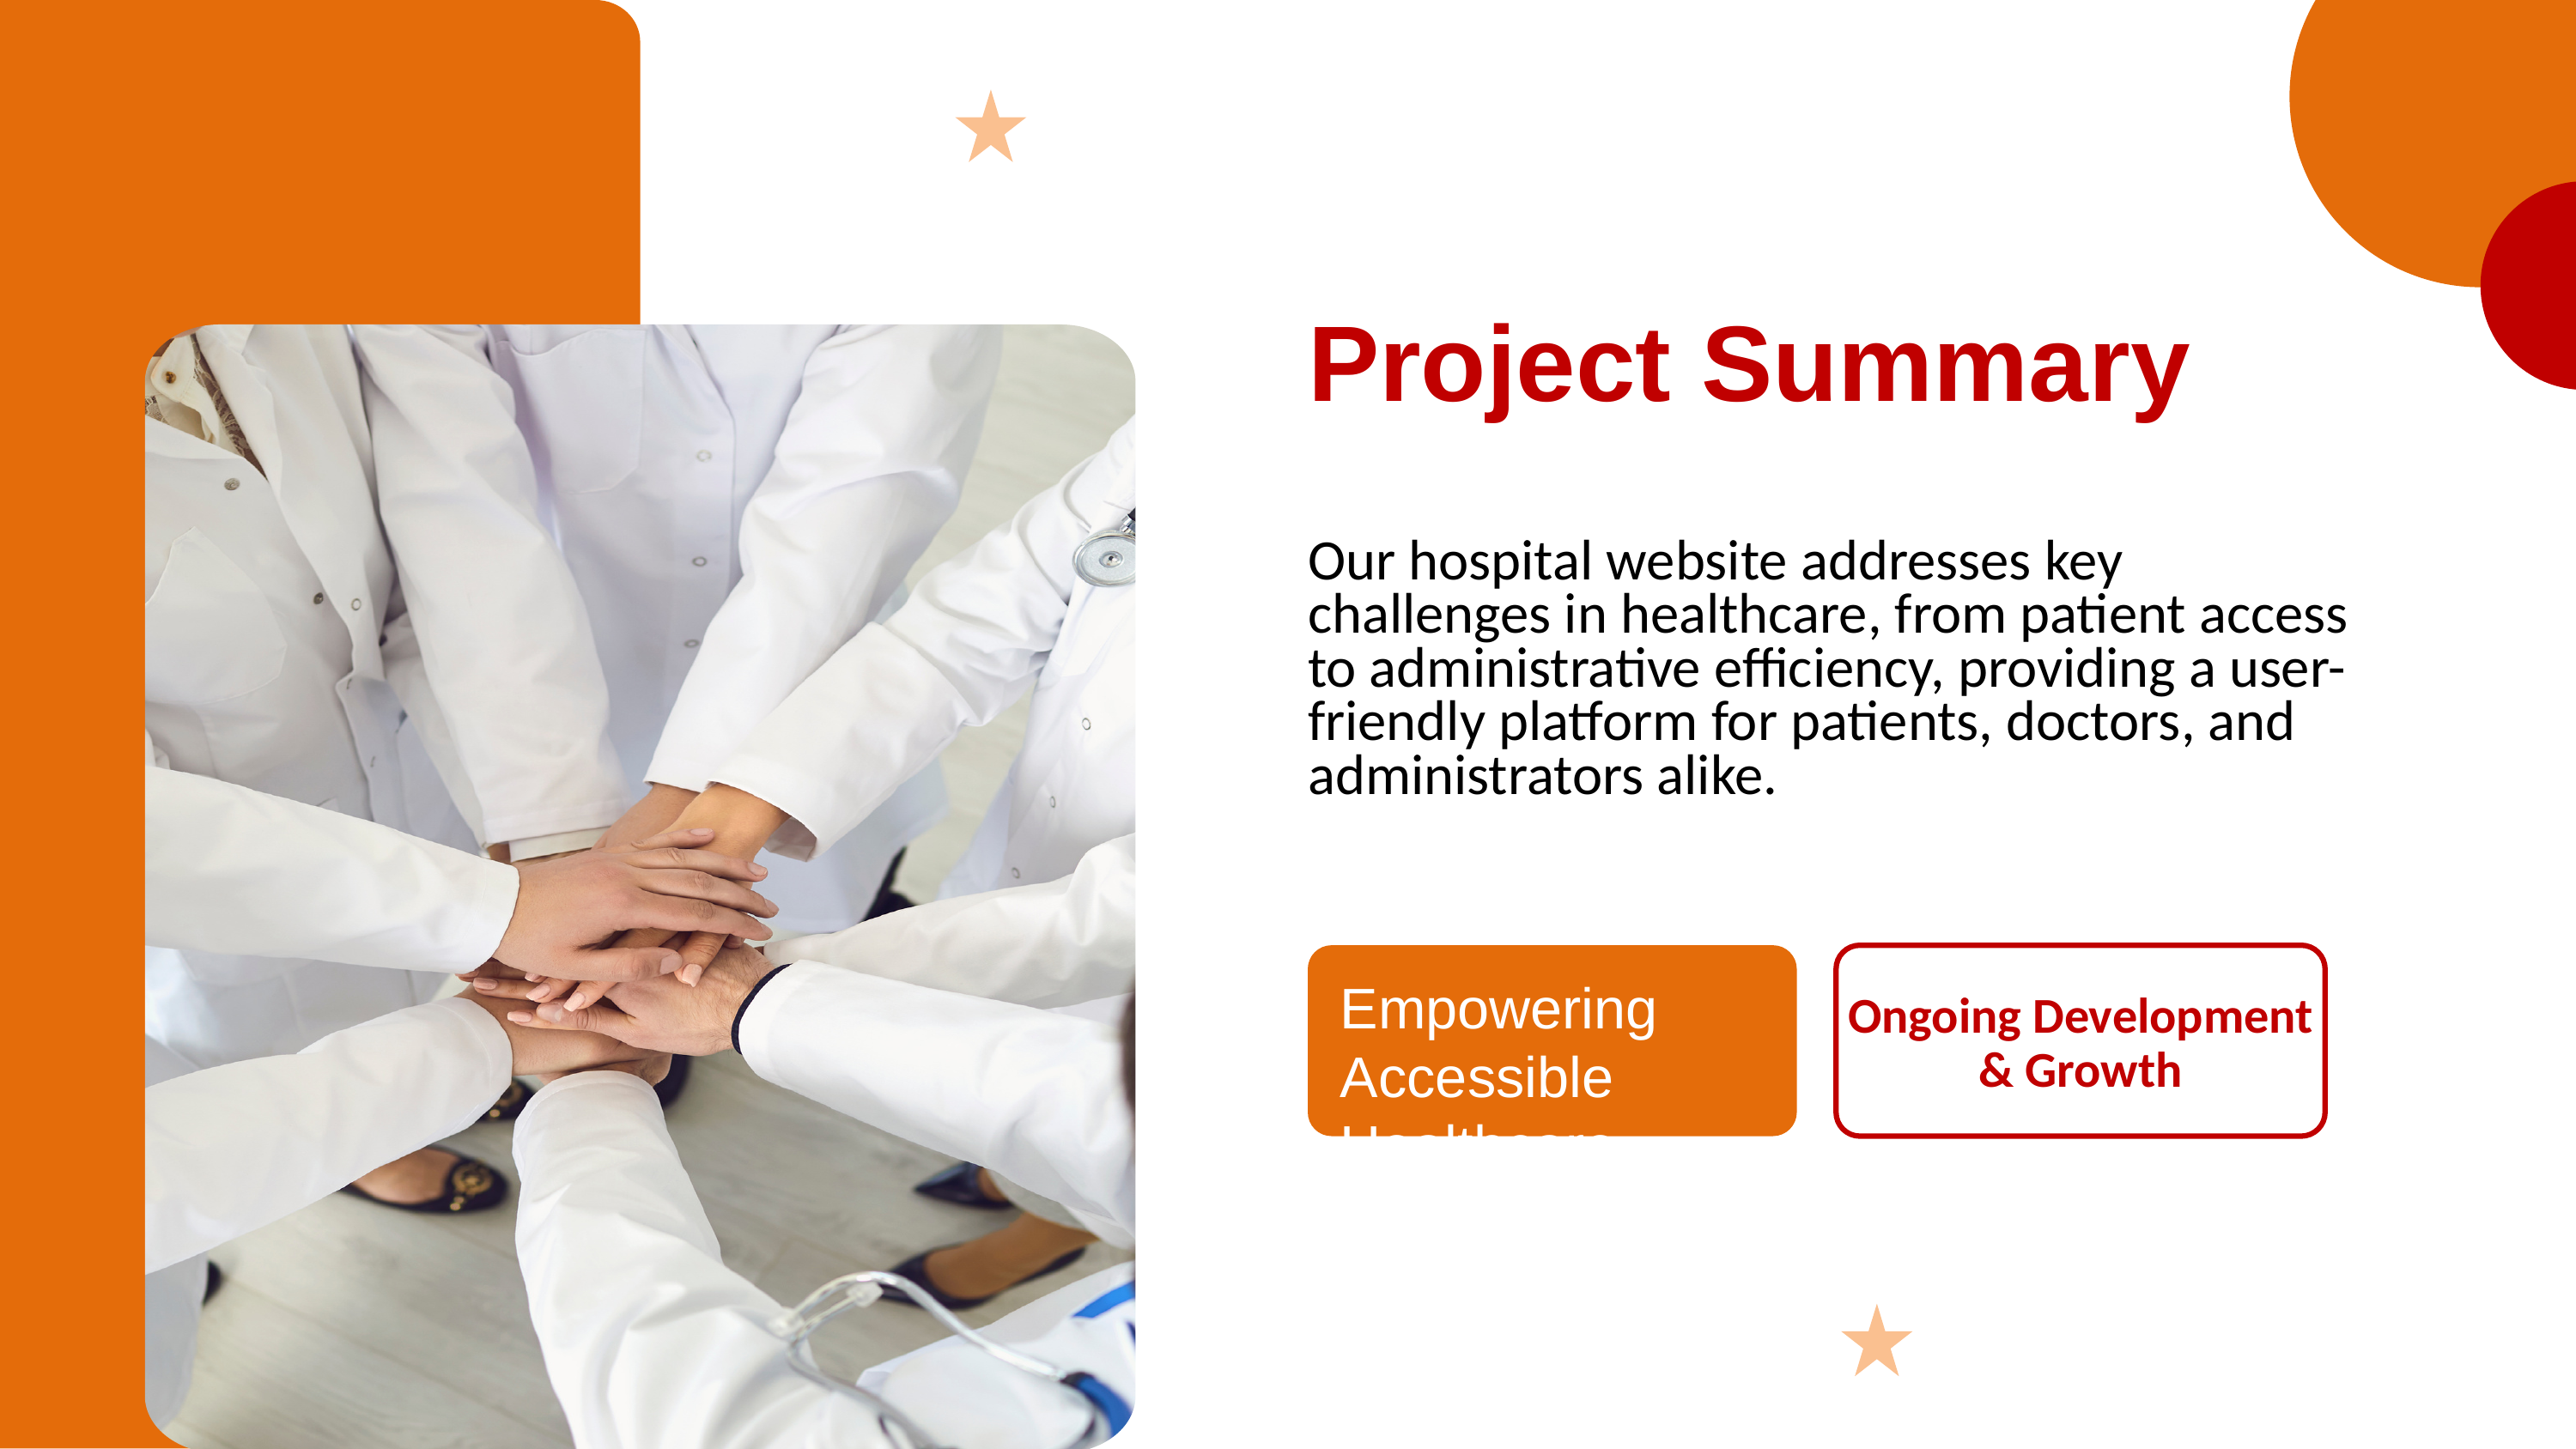

Project Summary

Our hospital website addresses key challenges in healthcare, from patient access to administrative efficiency, providing a user-friendly platform for patients, doctors, and administrators alike.

Empowering Accessible Healthcare
Ongoing Development & Growth